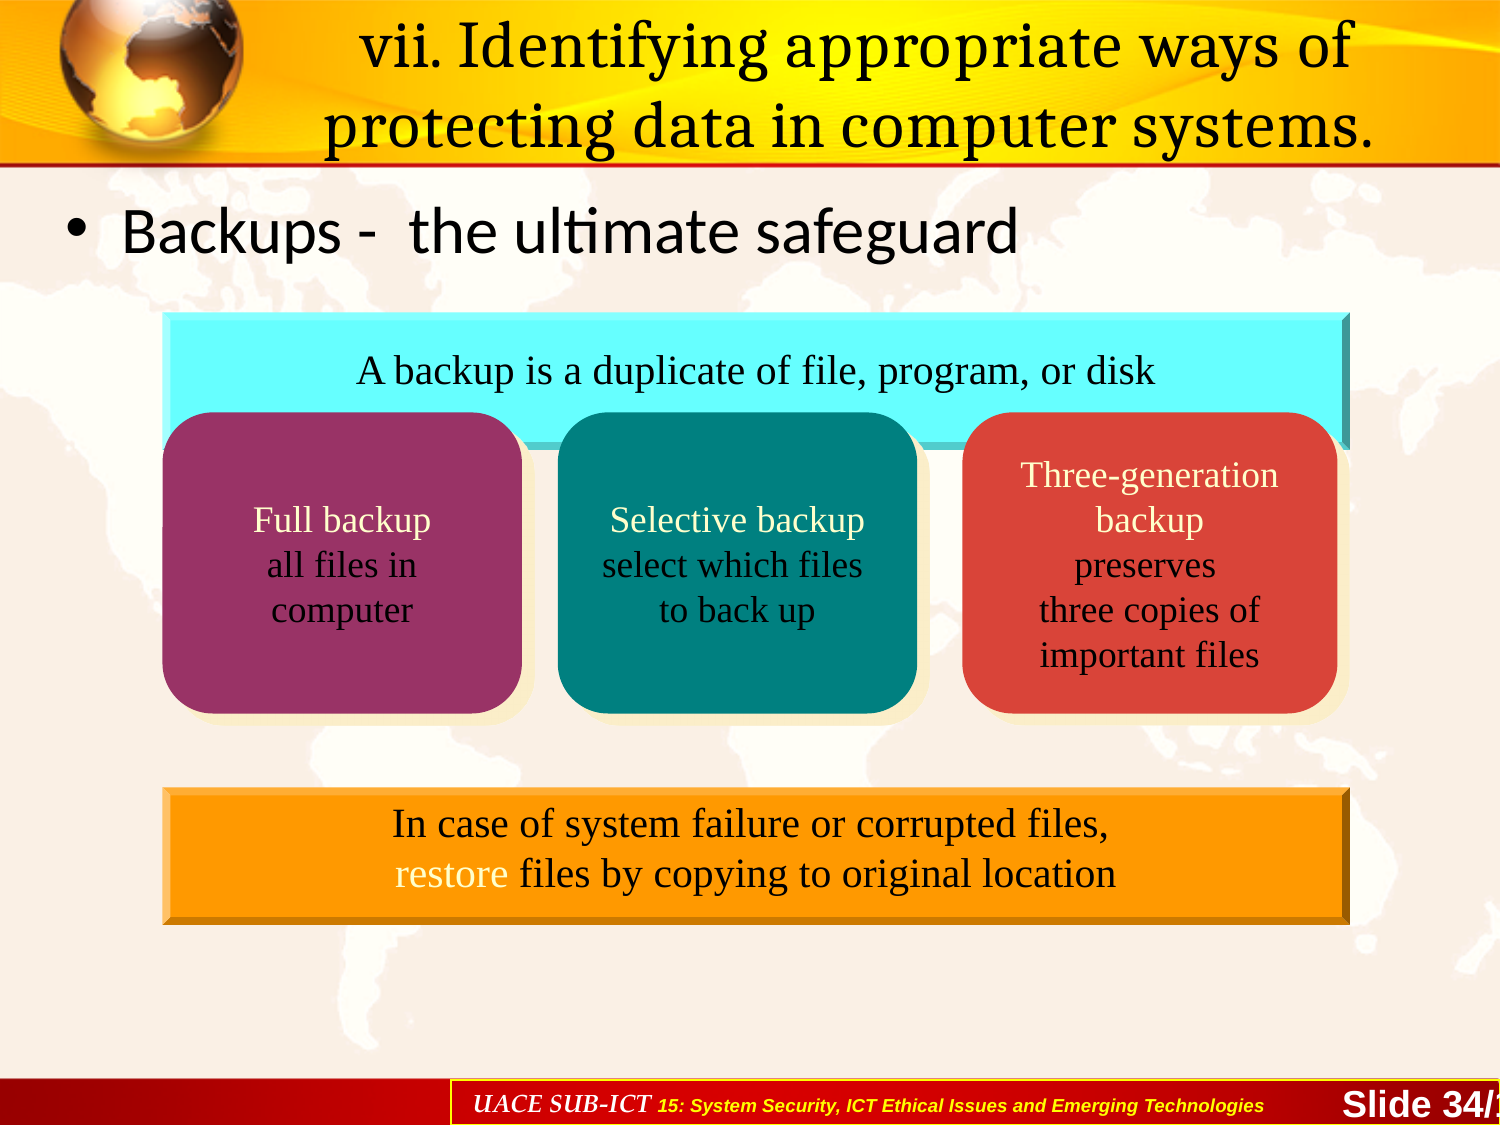

# vii. Identifying appropriate ways of protecting data in computer systems.
Backups -  the ultimate safeguard
A backup is a duplicate of file, program, or disk
Full backup
all files in computer
Selective backup
select which files
to back up
Three-generation backup
preserves
three copies of important files
In case of system failure or corrupted files,
restore files by copying to original location